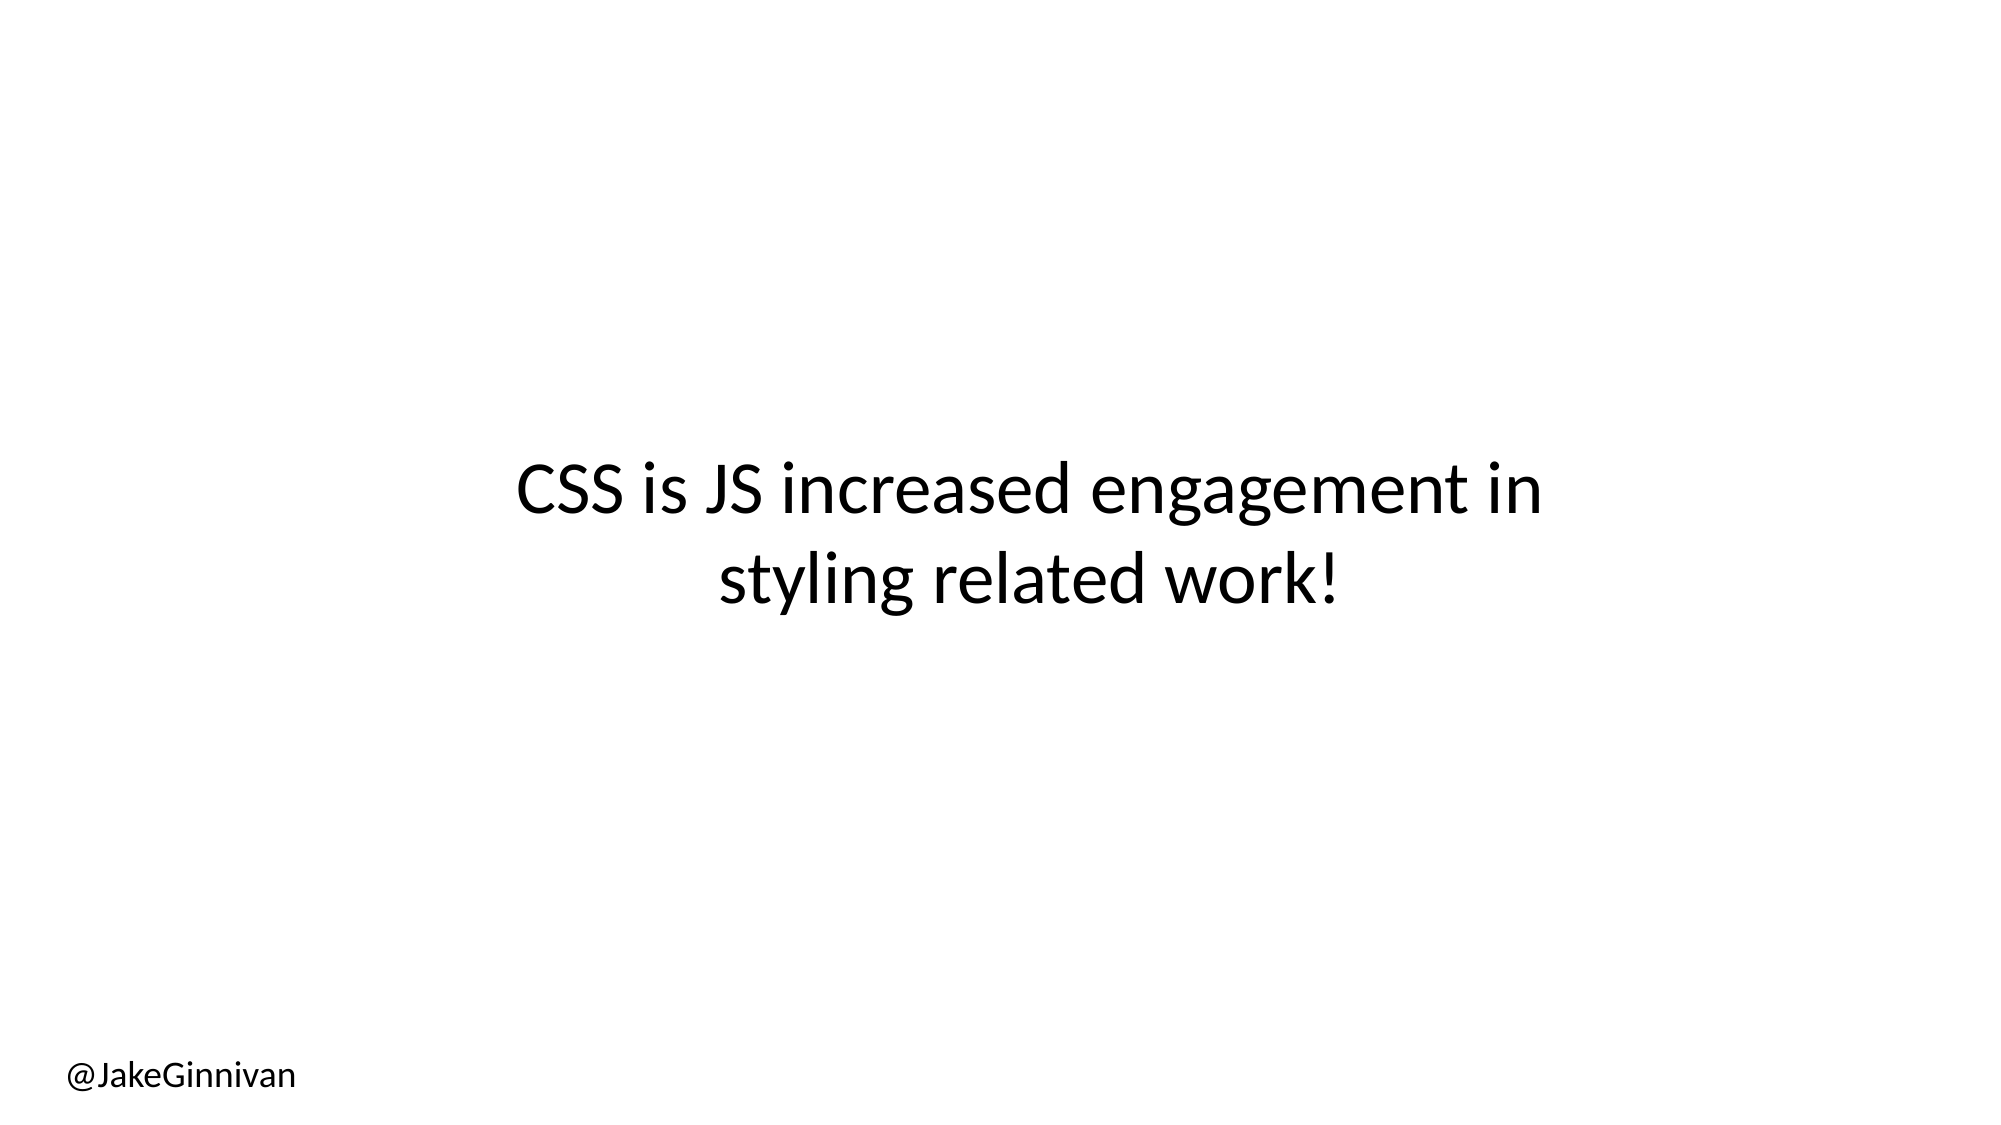

CSS is JS increased engagement in styling related work!